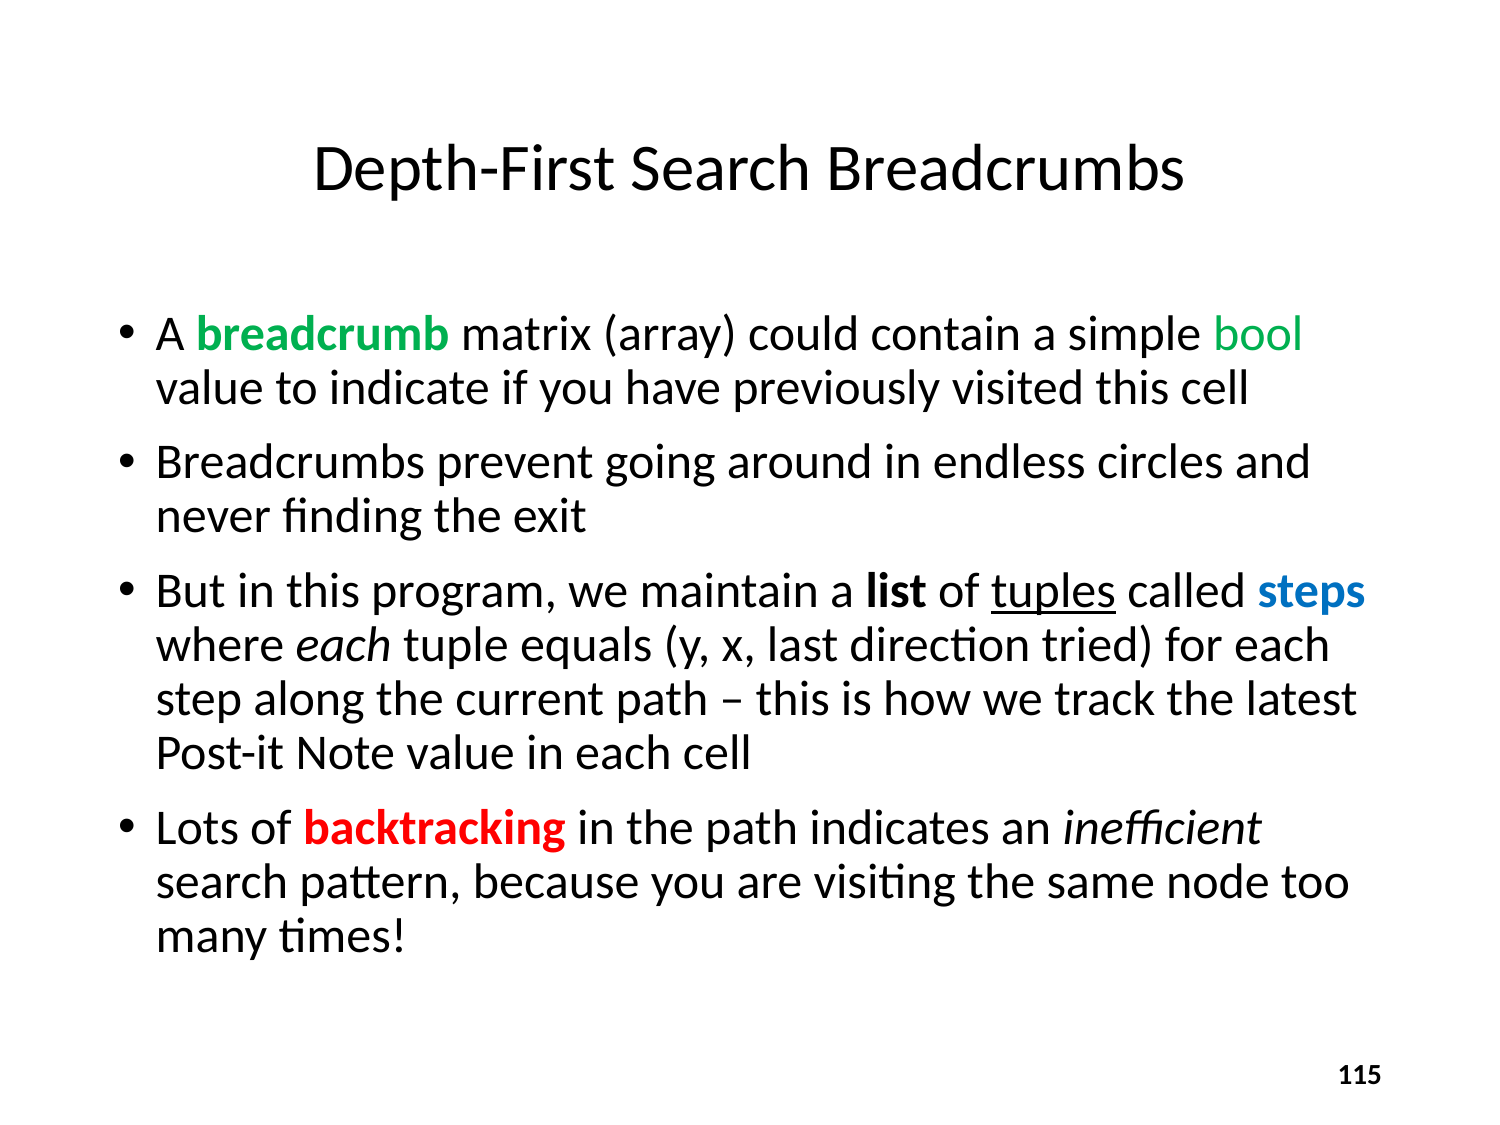

# Depth-First Search Breadcrumbs
A breadcrumb matrix (array) could contain a simple bool value to indicate if you have previously visited this cell
Breadcrumbs prevent going around in endless circles and never finding the exit
But in this program, we maintain a list of tuples called steps where each tuple equals (y, x, last direction tried) for each step along the current path – this is how we track the latest Post-it Note value in each cell
Lots of backtracking in the path indicates an inefficient search pattern, because you are visiting the same node too many times!
115